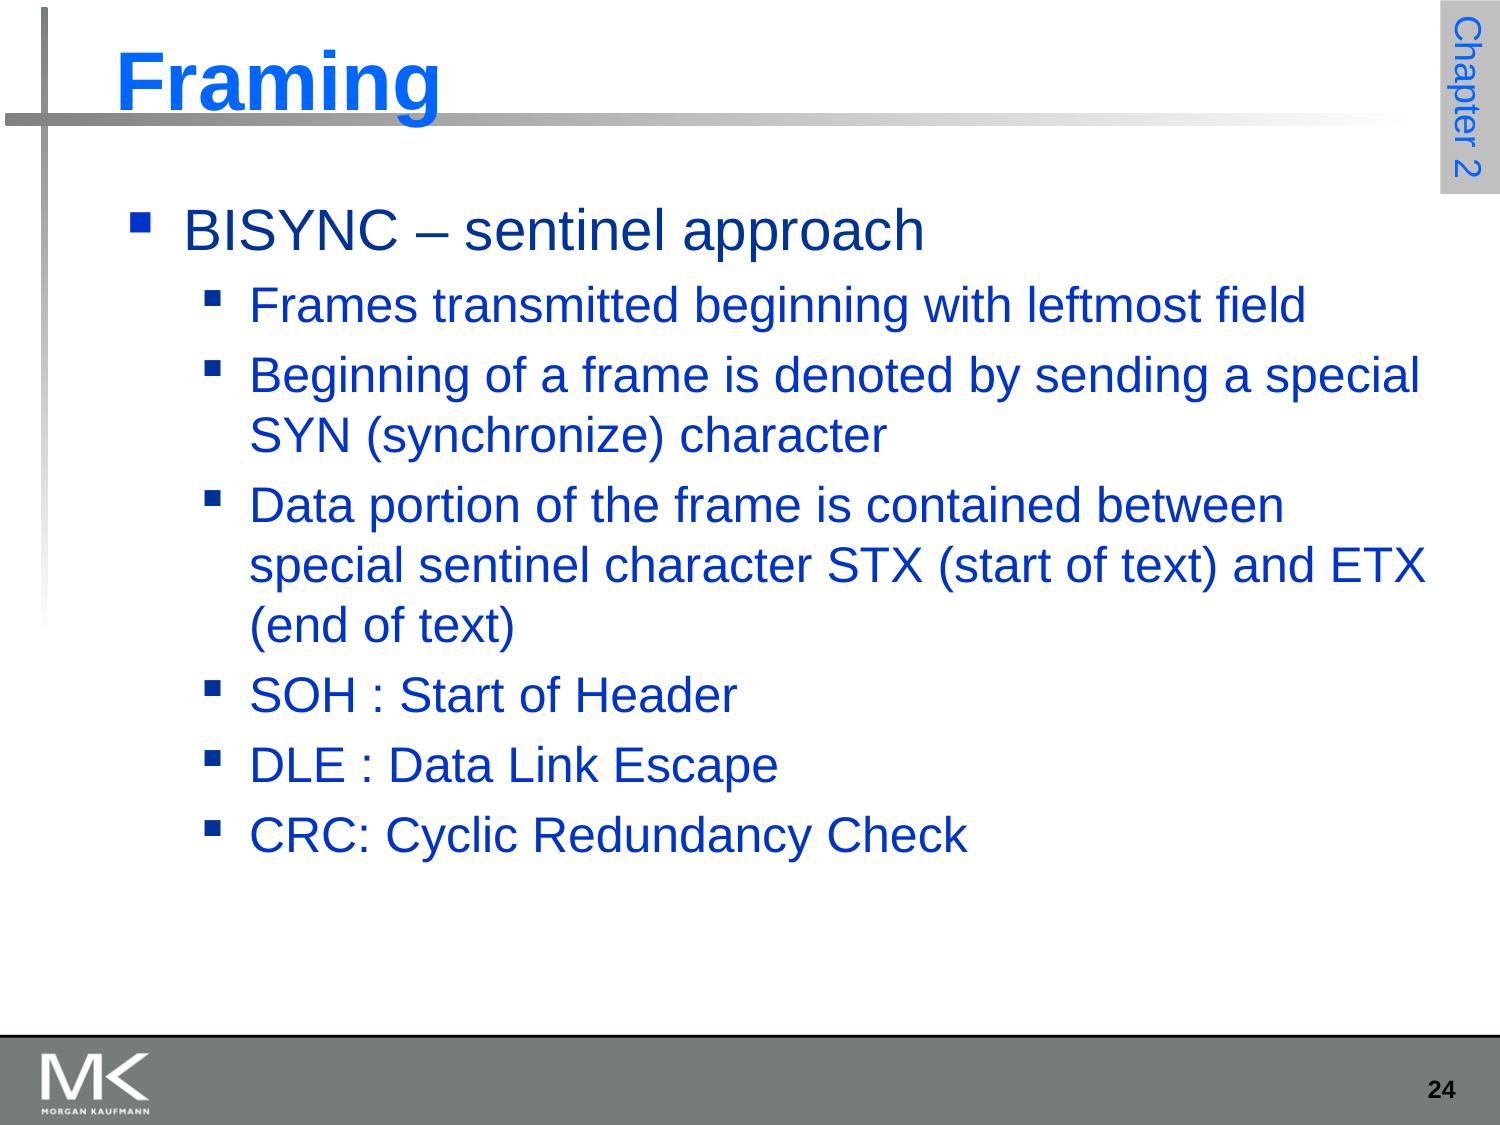

# Framing
BISYNC – sentinel approach
Frames transmitted beginning with leftmost field
Beginning of a frame is denoted by sending a special SYN (synchronize) character
Data portion of the frame is contained between special sentinel character STX (start of text) and ETX (end of text)
SOH : Start of Header
DLE : Data Link Escape
CRC: Cyclic Redundancy Check